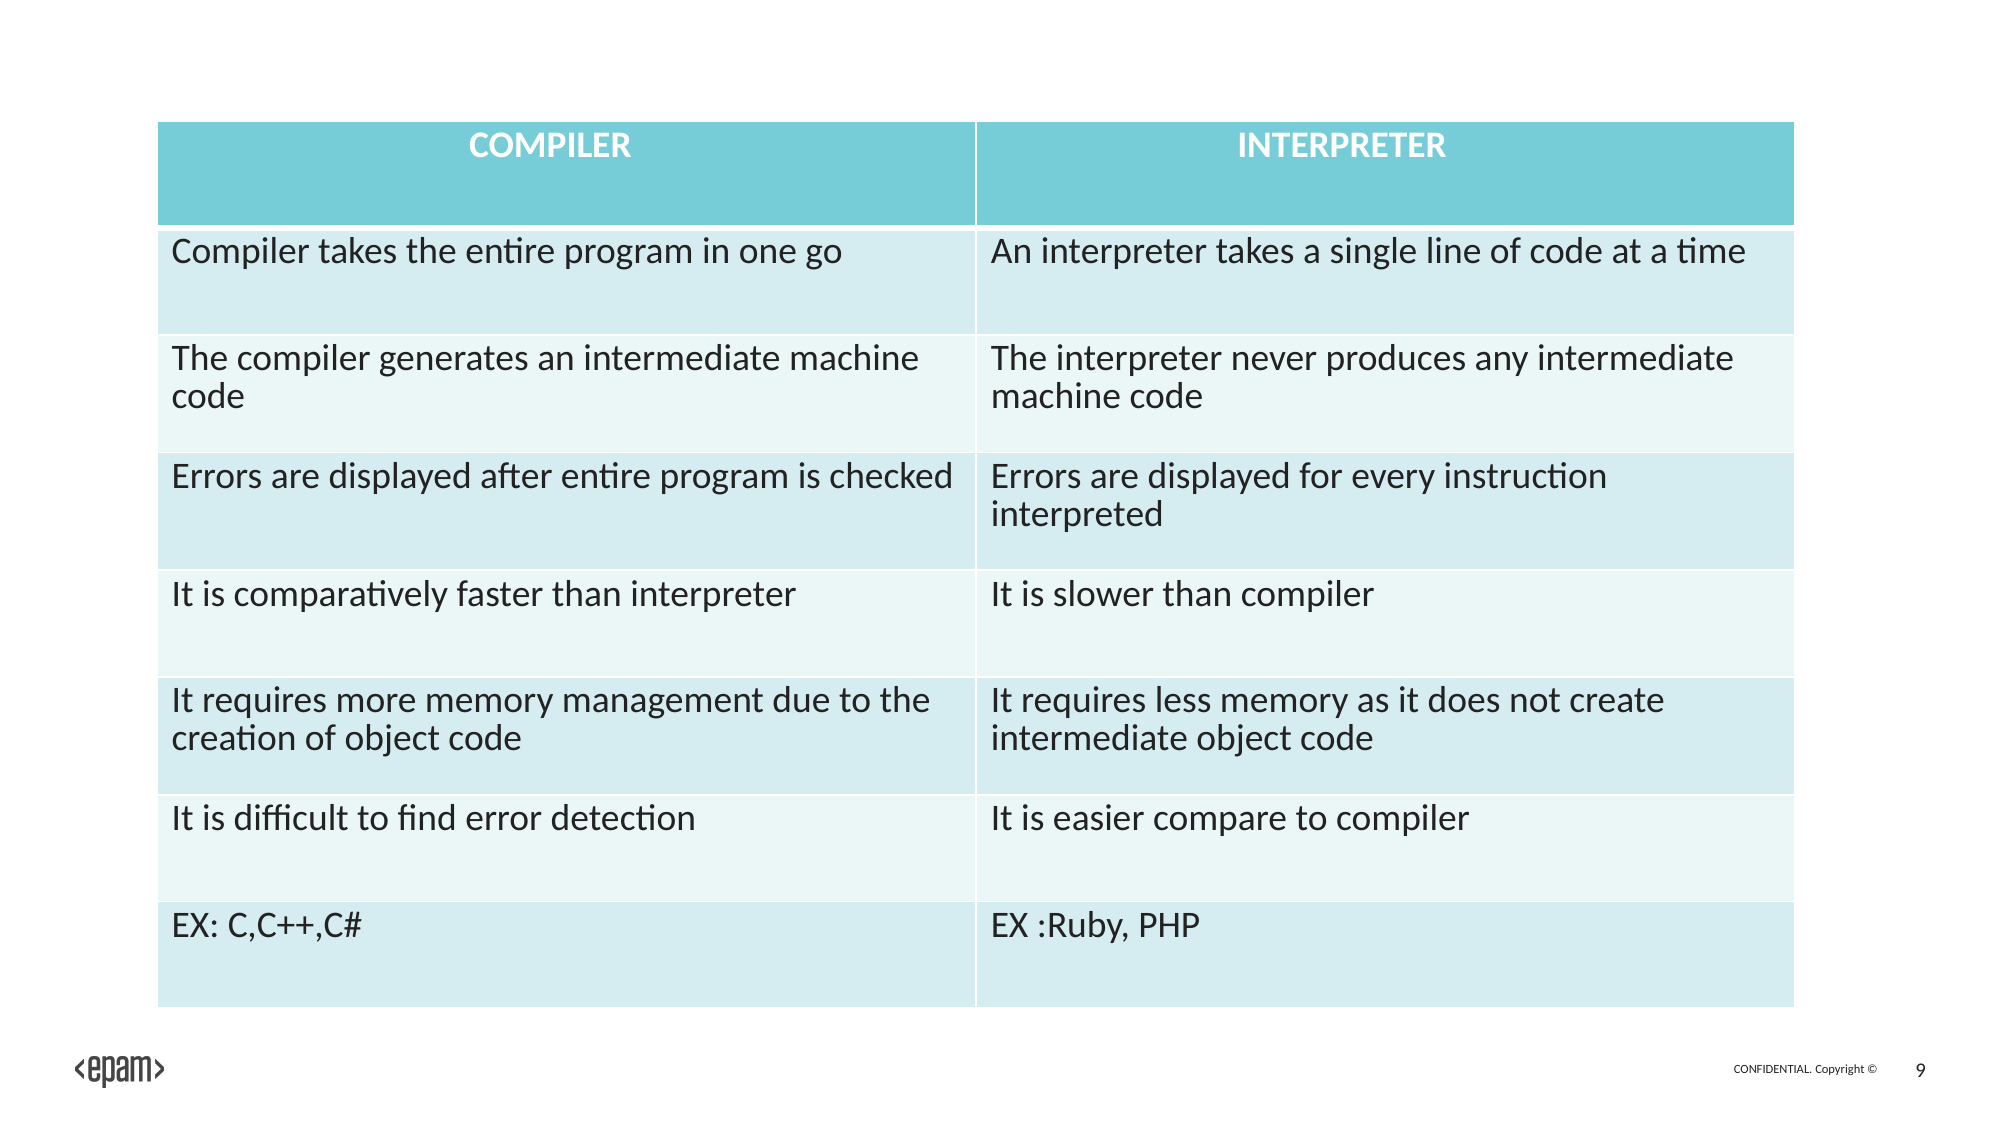

| COMPILER | INTERPRETER |
| --- | --- |
| Compiler takes the entire program in one go | An interpreter takes a single line of code at a time |
| The compiler generates an intermediate machine code | The interpreter never produces any intermediate machine code |
| Errors are displayed after entire program is checked | Errors are displayed for every instruction interpreted |
| It is comparatively faster than interpreter | It is slower than compiler |
| It requires more memory management due to the creation of object code | It requires less memory as it does not create intermediate object code |
| It is difficult to find error detection | It is easier compare to compiler |
| EX: C,C++,C# | EX :Ruby, PHP |